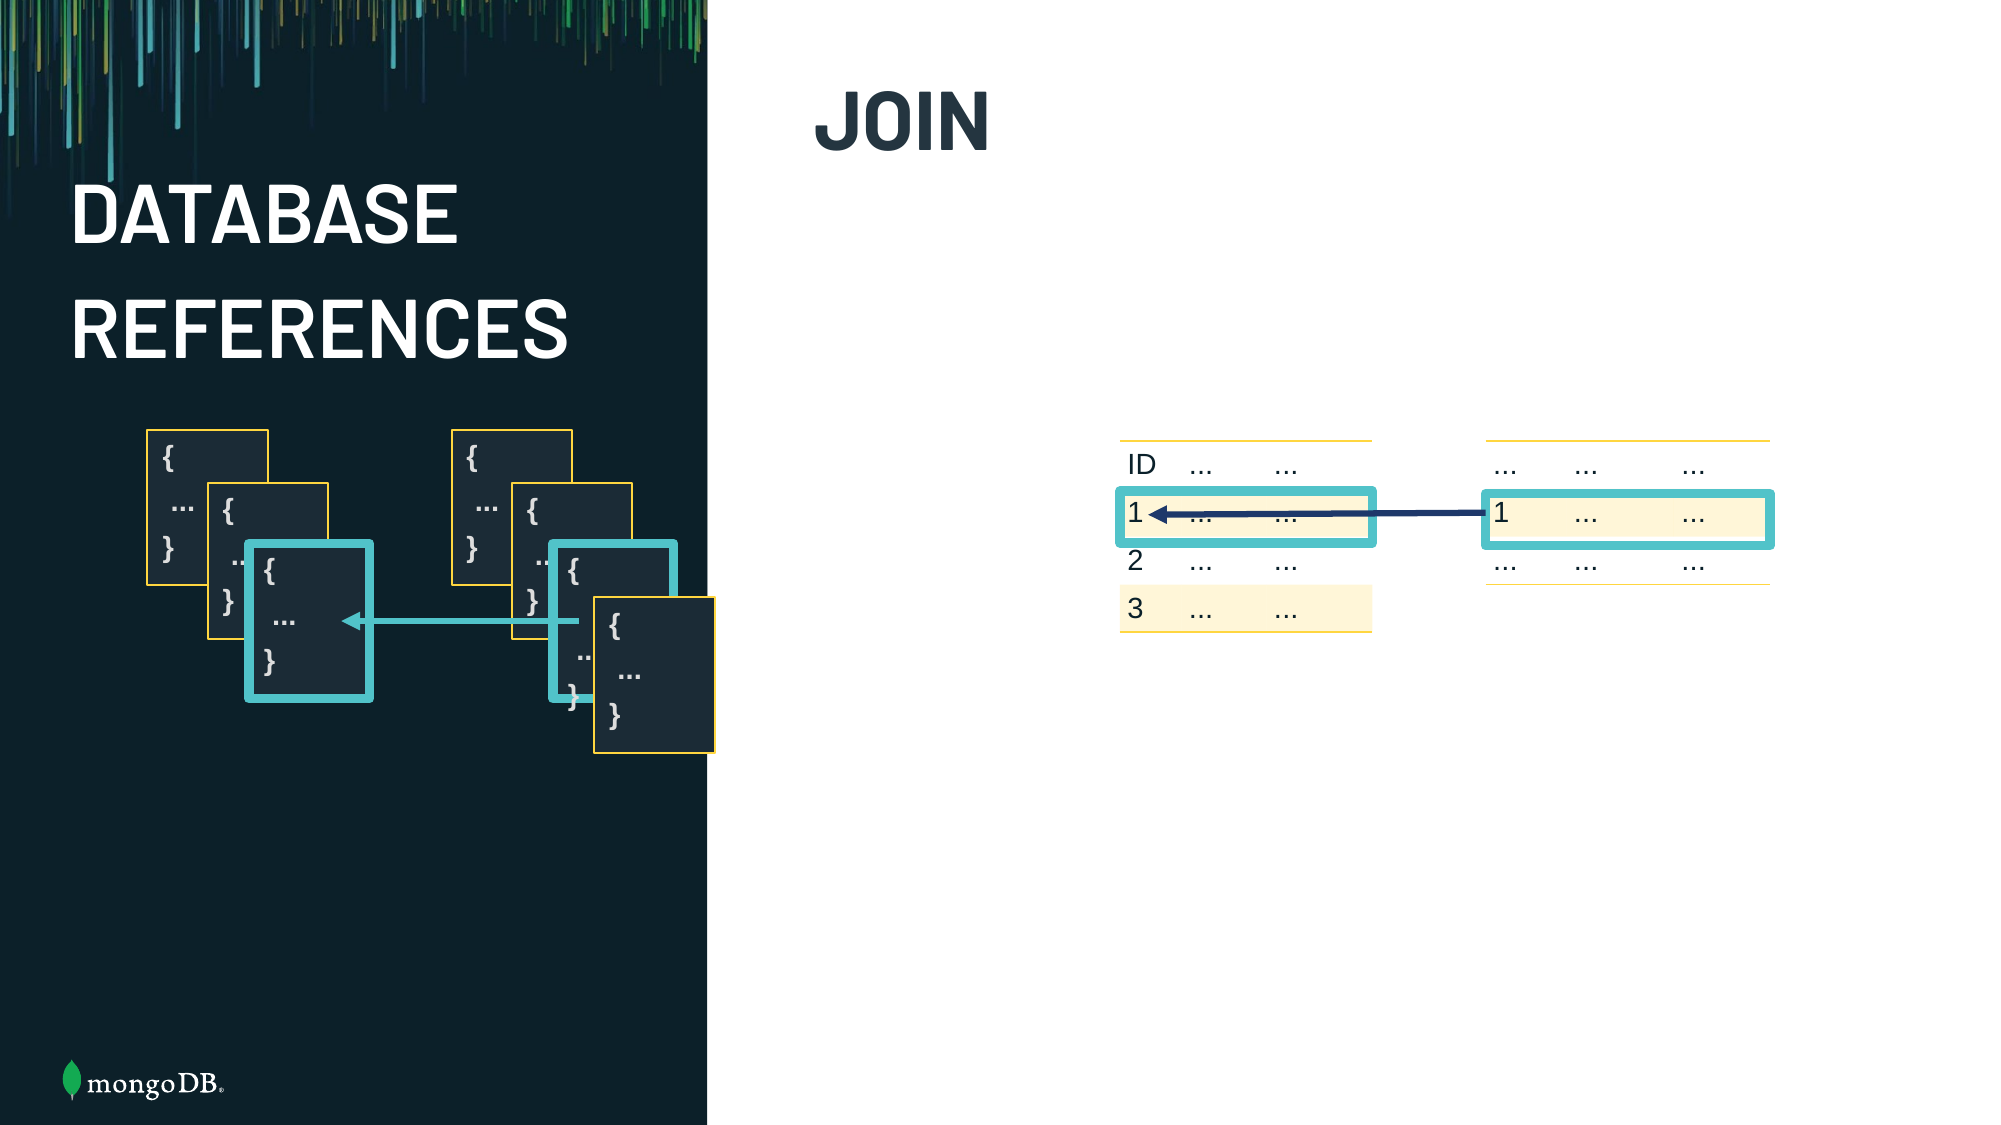

JOIN
# DATABASE REFERENCES
{
 ...
}
{
 ...
}
{
 ...
}
{
 ...
}
{
 ...
}
{
 ...
}
{
 ...
}
| ID | ... | ... |
| --- | --- | --- |
| 1 | ... | ... |
| 2 | ... | ... |
| 3 | ... | ... |
| ... | ... | ... |
| --- | --- | --- |
| 1 | ... | ... |
| ... | ... | ... |